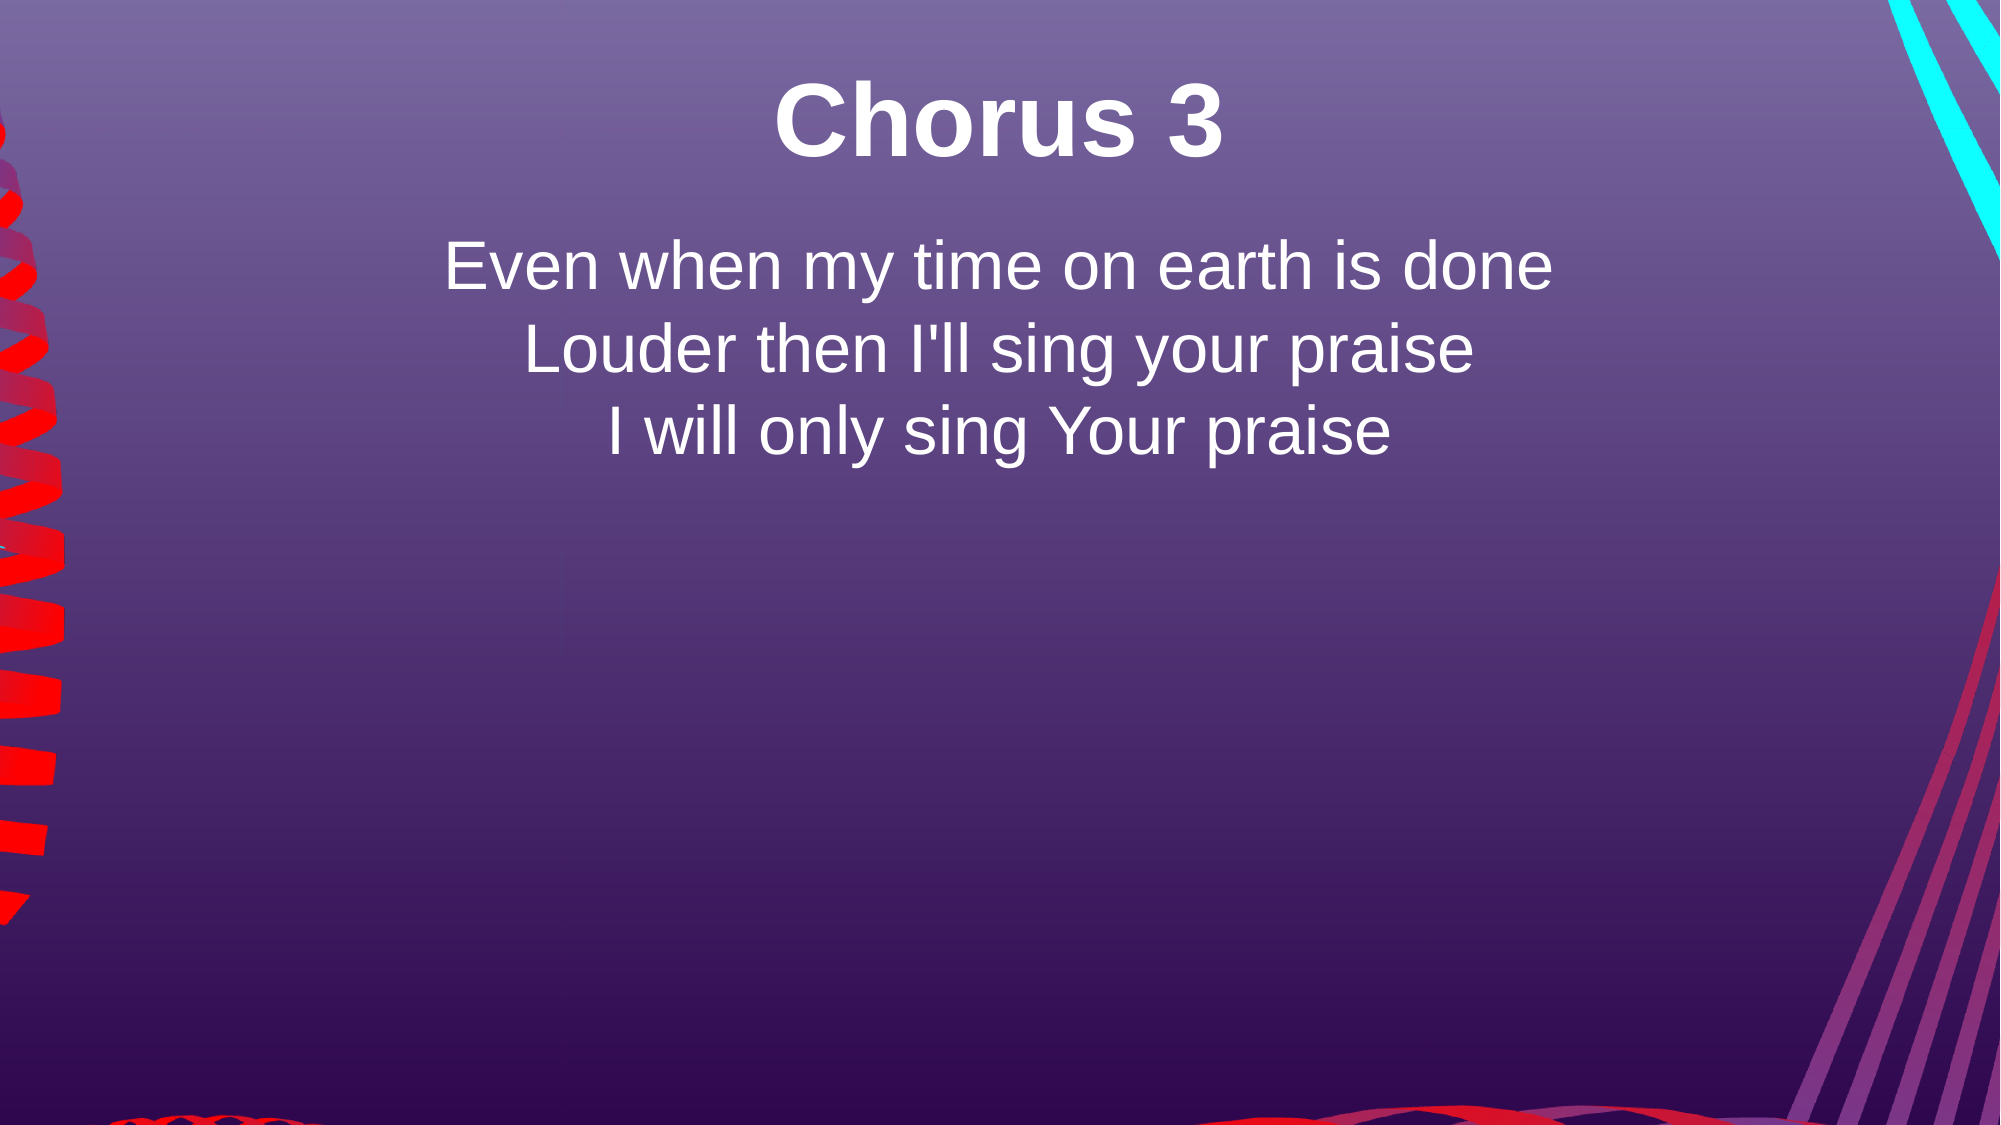

Chorus 3
Even when my time on earth is done
Louder then I'll sing your praise
I will only sing Your praise